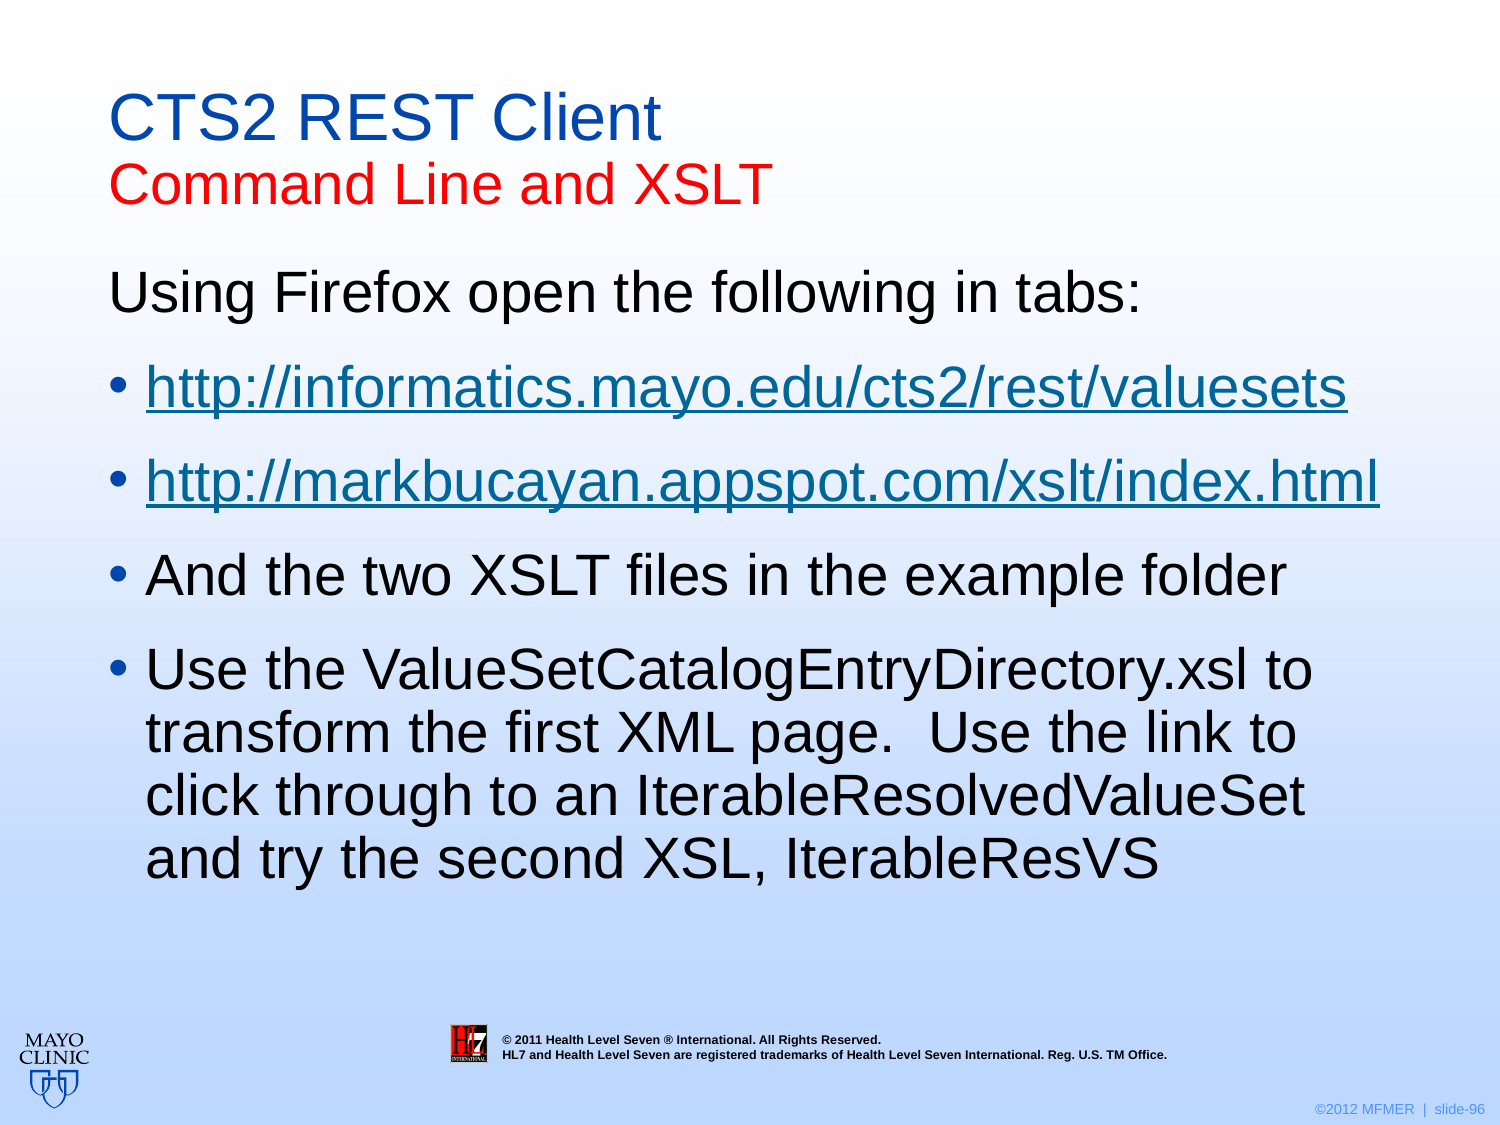

# CTS2 REST Client Command Line and XSLT
Using Firefox open the following in tabs:
http://informatics.mayo.edu/cts2/rest/valuesets
http://markbucayan.appspot.com/xslt/index.html
And the two XSLT files in the example folder
Use the ValueSetCatalogEntryDirectory.xsl to transform the first XML page.  Use the link to click through to an IterableResolvedValueSet and try the second XSL, IterableResVS